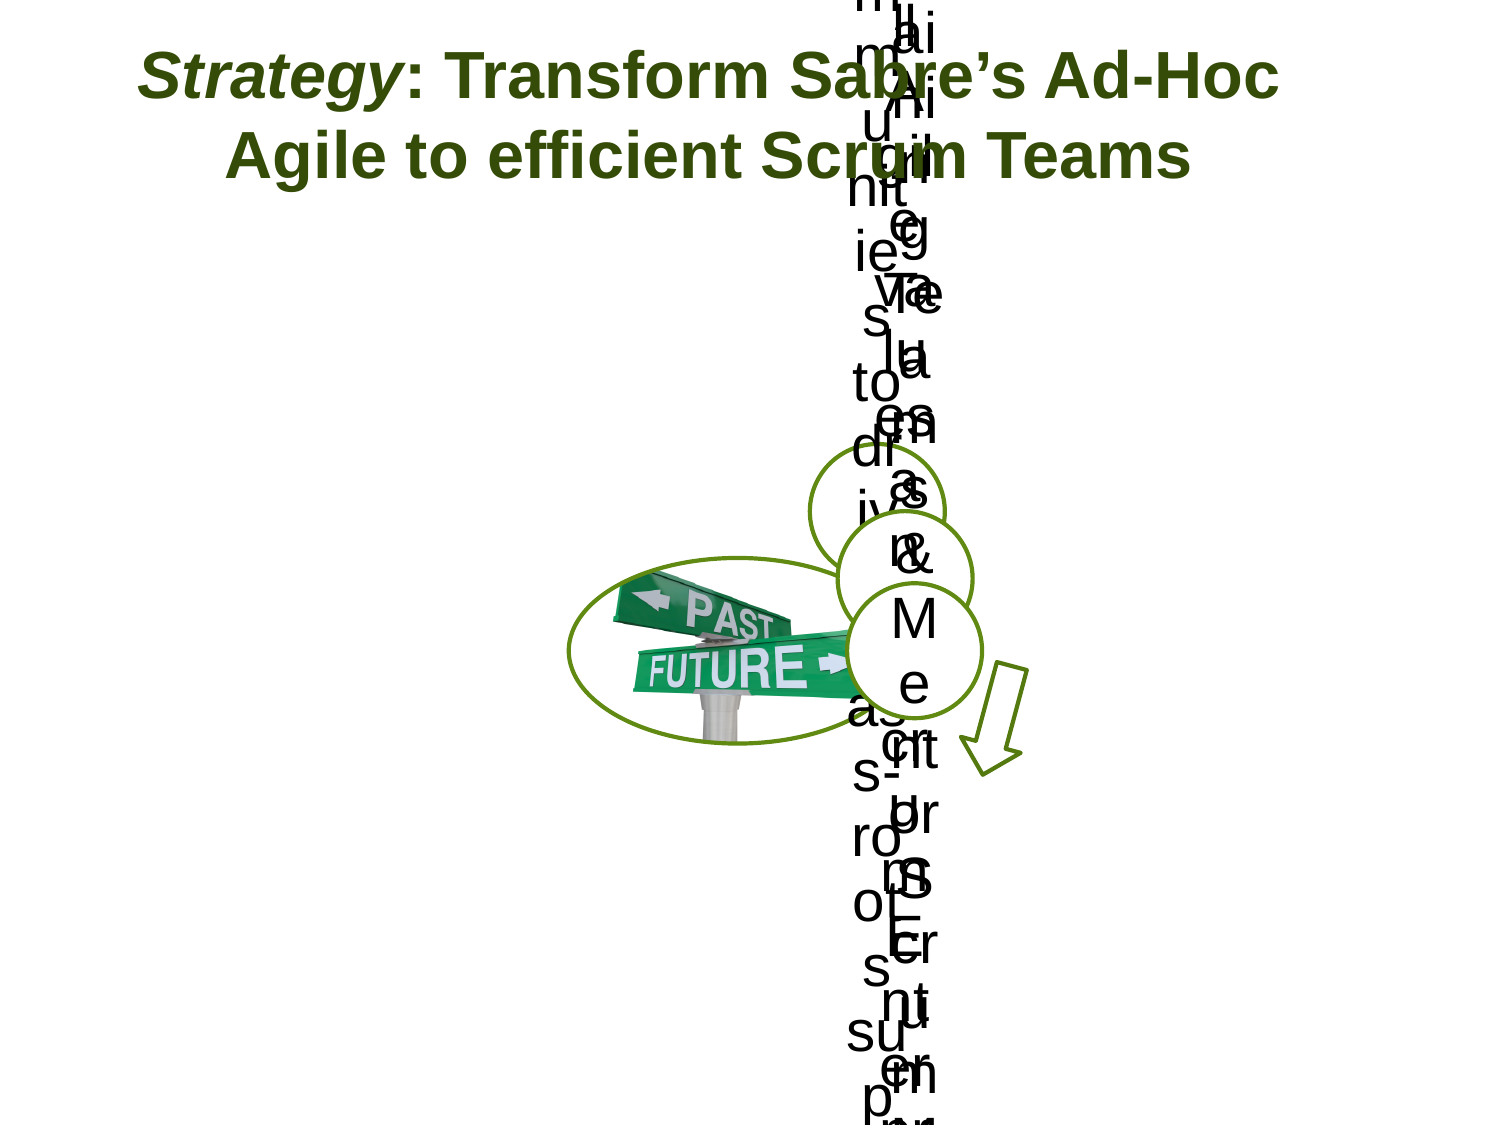

Strategy: Transform Sabre’s Ad-Hoc Agile to efficient Scrum Teams